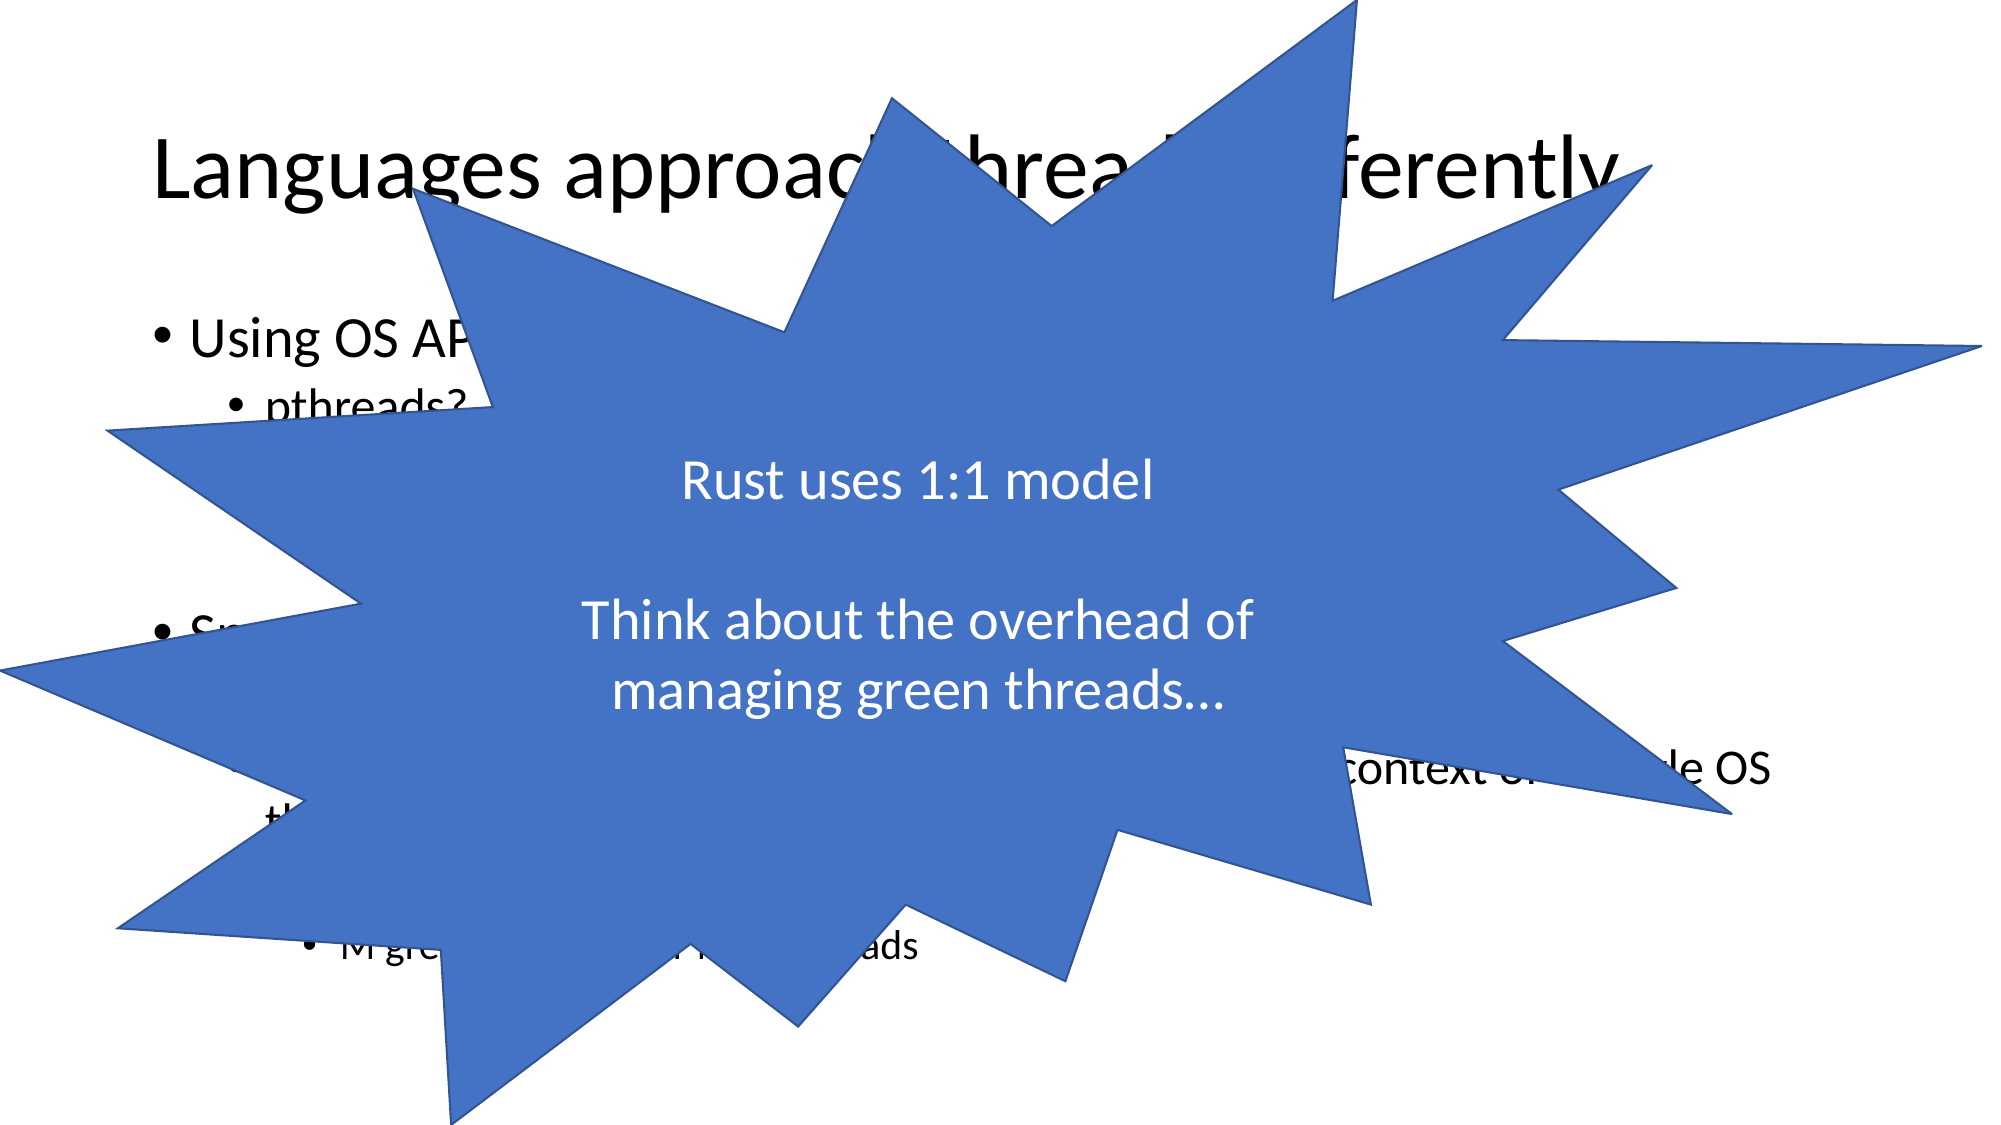

Rust uses 1:1 model

Think about the overhead of managing green threads…
# Languages approach threads differently
Using OS APIs to create a new thread
pthreads?
Often called 1:1 threading

Special implementations
“green threads”
Multiple application threads might be running in the context of a single OS thread
M:N
M green threads per N OS threads